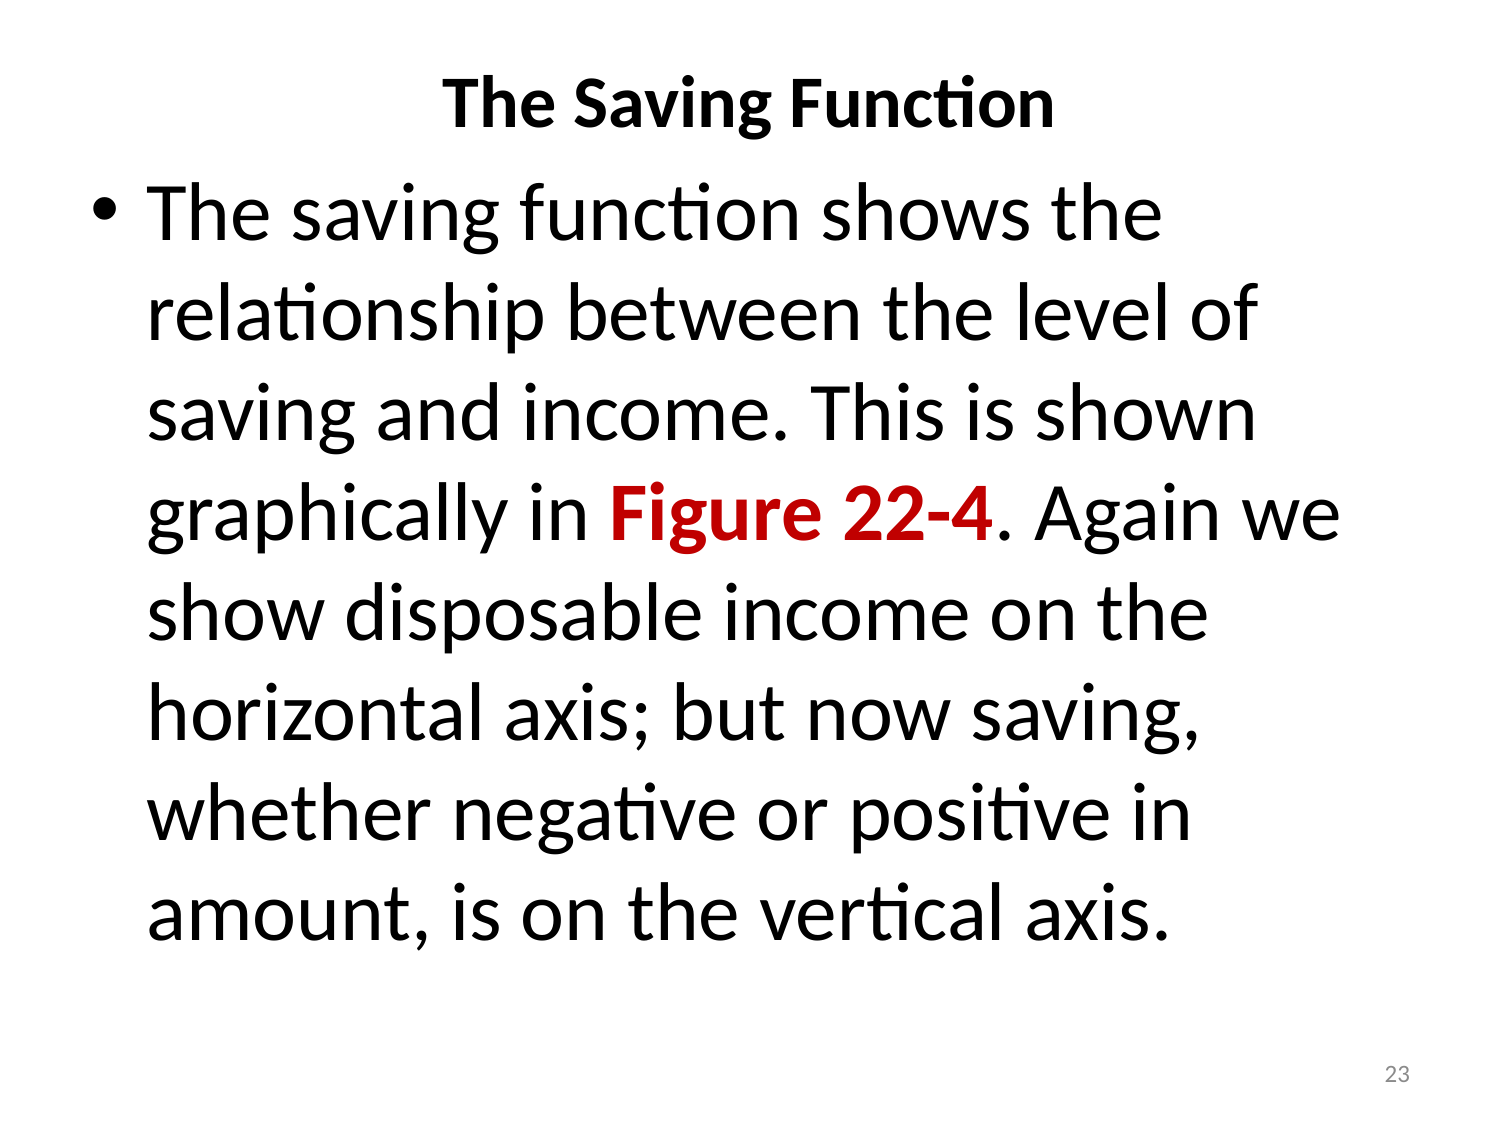

# The Saving Function
The saving function shows the relationship between the level of saving and income. This is shown graphically in Figure 22-4. Again we show disposable income on the horizontal axis; but now saving, whether negative or positive in amount, is on the vertical axis.
23